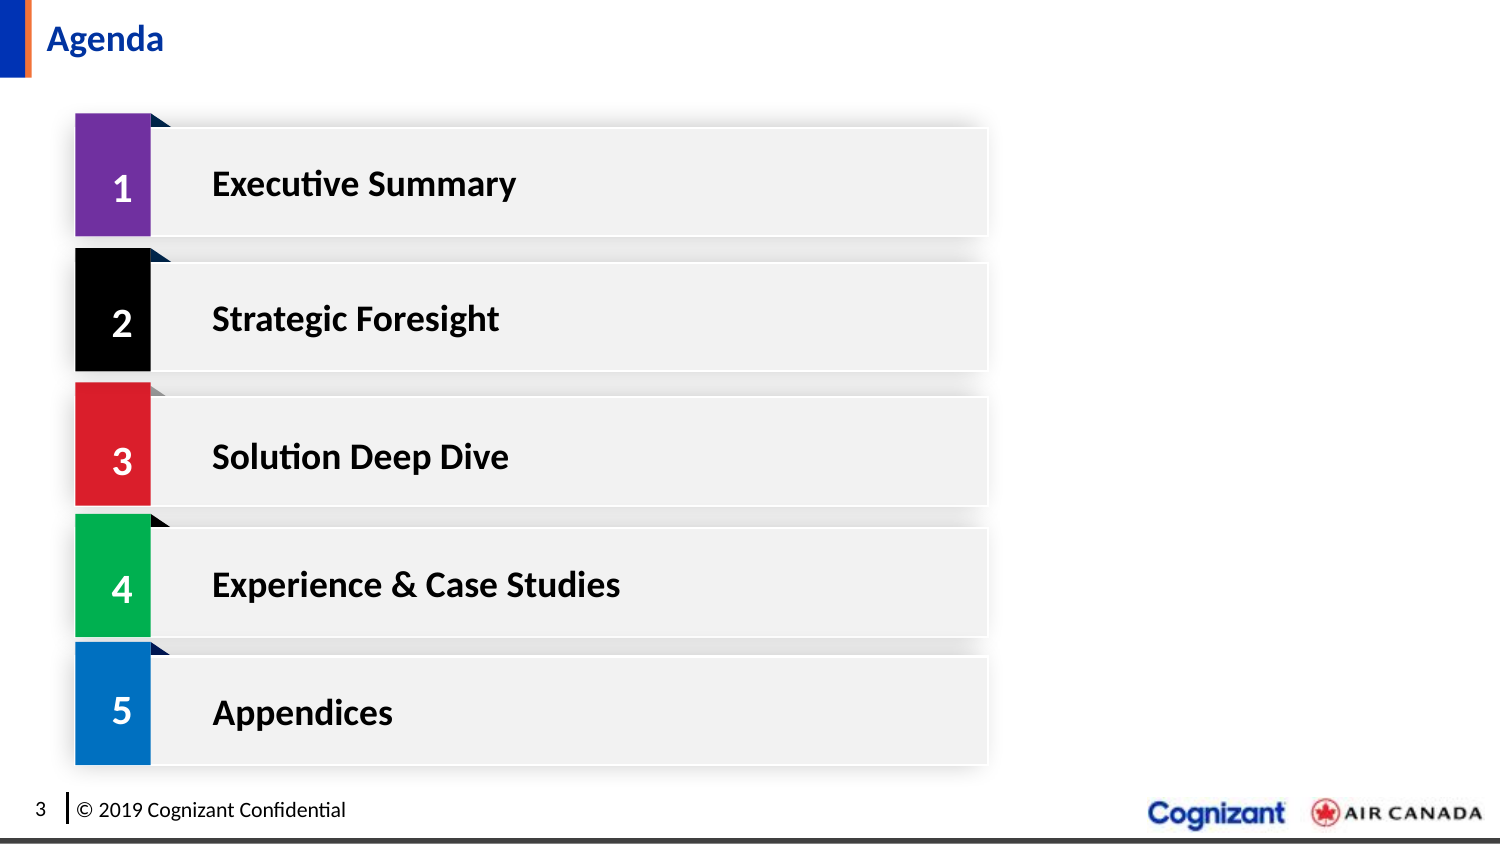

# Agenda

Executive Summary
1

Strategic Foresight
2

Solution Deep Dive
3

Experience & Case Studies
4

5
Appendices